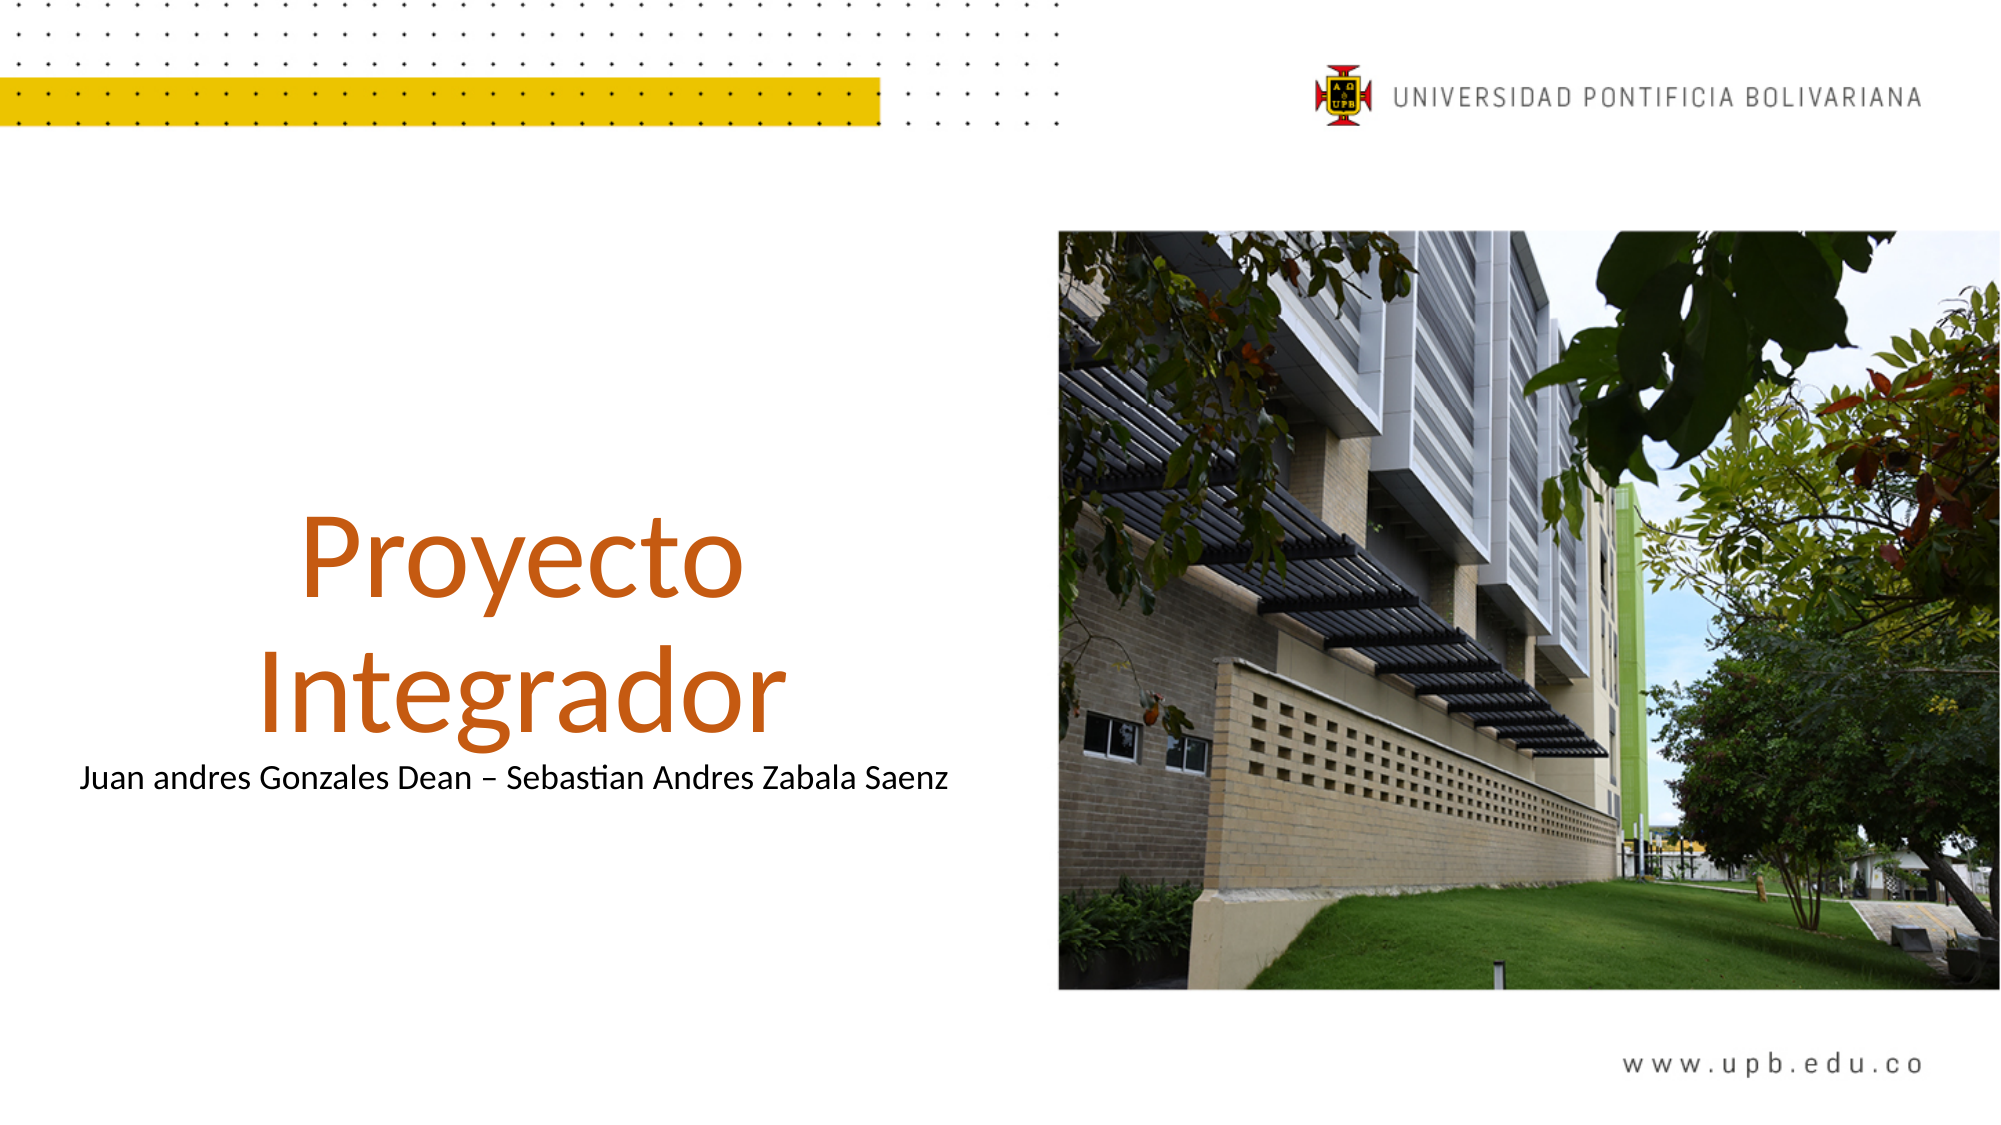

# Proyecto Integrador Juan andres Gonzales Dean – Sebastian Andres Zabala Saenz